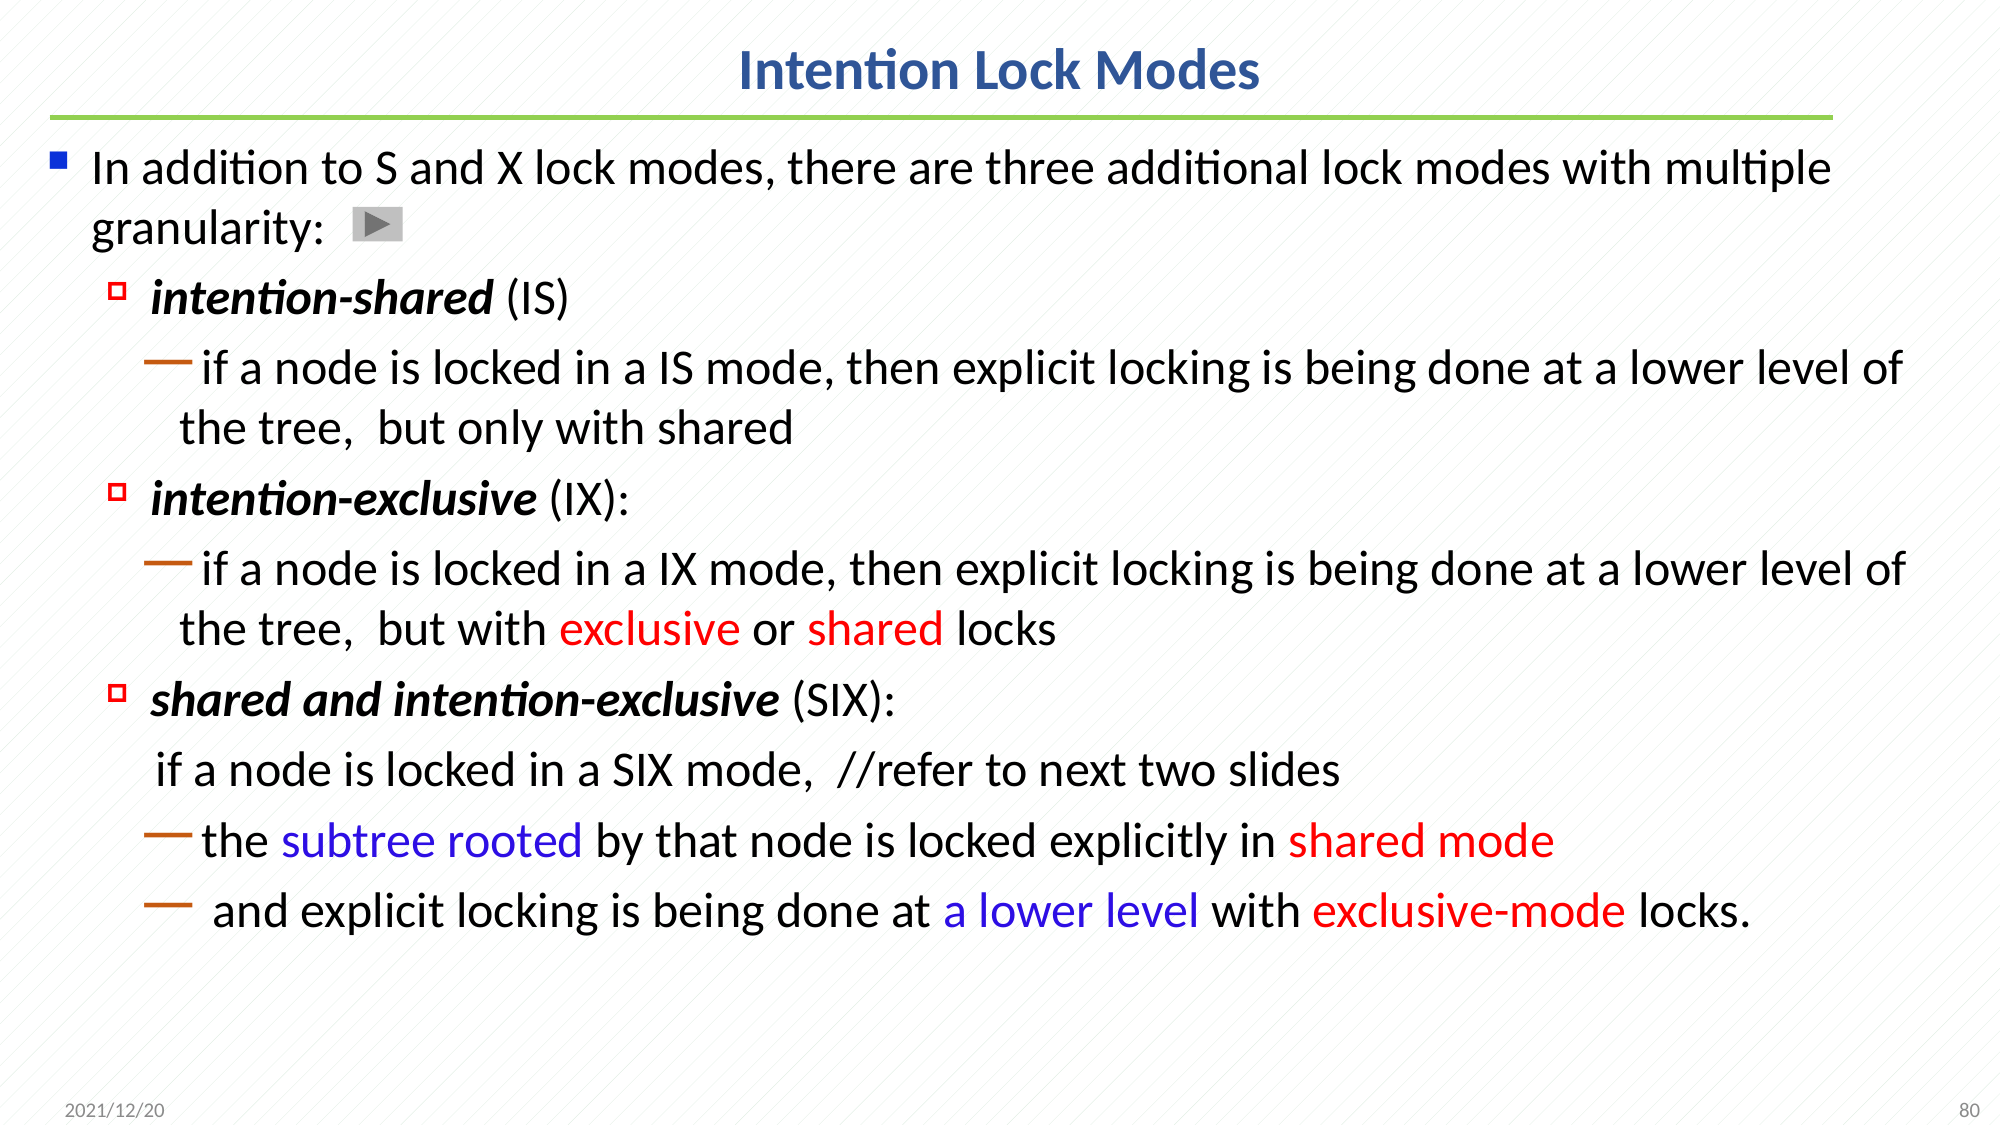

# Intention Lock Modes
In addition to S and X lock modes, there are three additional lock modes with multiple granularity:
intention-shared (IS)
if a node is locked in a IS mode, then explicit locking is being done at a lower level of the tree,  but only with shared
intention-exclusive (IX):
if a node is locked in a IX mode, then explicit locking is being done at a lower level of the tree,  but with exclusive or shared locks
shared and intention-exclusive (SIX):
    if a node is locked in a SIX mode,  //refer to next two slides
the subtree rooted by that node is locked explicitly in shared mode
 and explicit locking is being done at a lower level with exclusive-mode locks.

80
2021/12/20